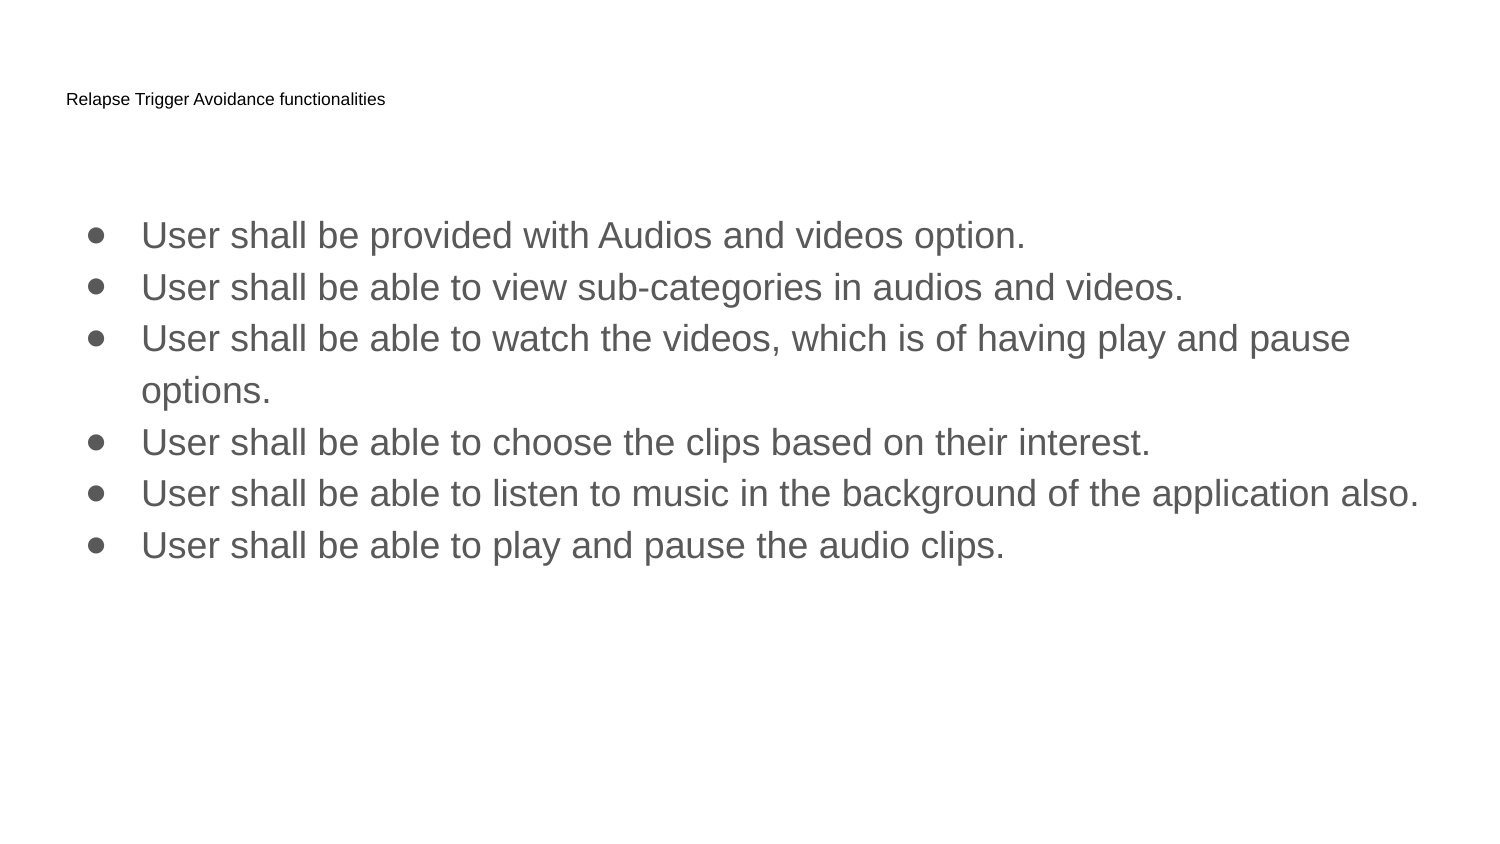

# Relapse Trigger Avoidance functionalities
User shall be provided with Audios and videos option.
User shall be able to view sub-categories in audios and videos.
User shall be able to watch the videos, which is of having play and pause options.
User shall be able to choose the clips based on their interest.
User shall be able to listen to music in the background of the application also.
User shall be able to play and pause the audio clips.